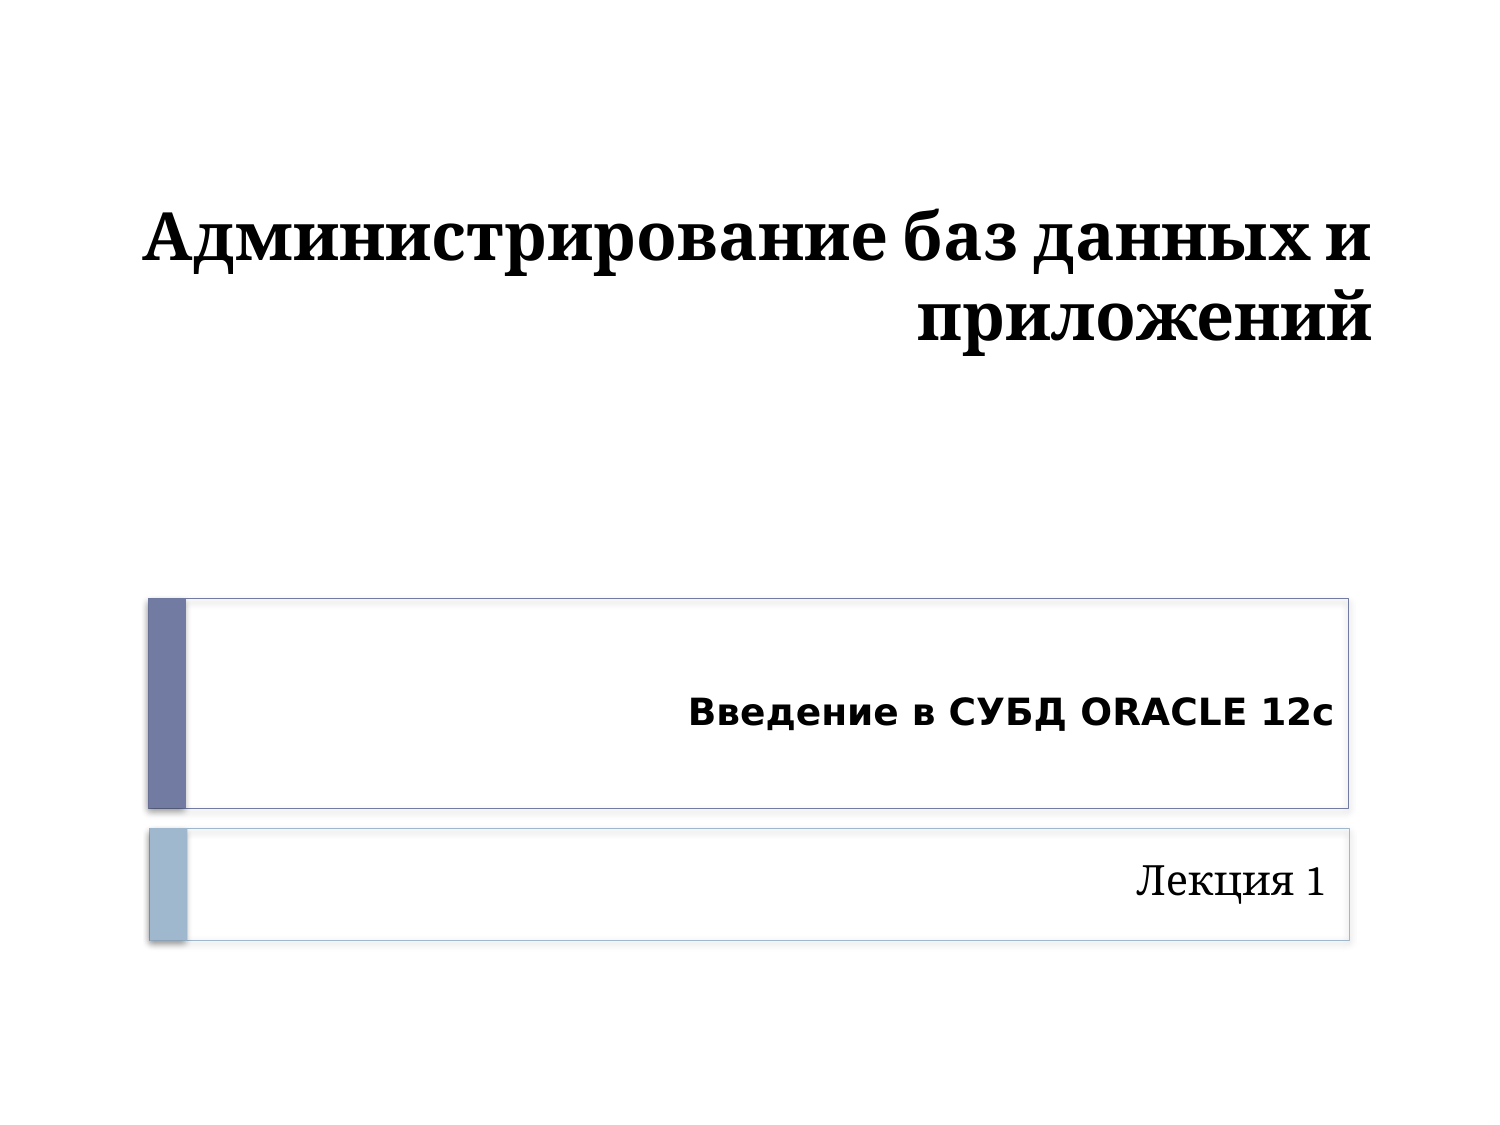

# Администрирование баз данных и приложений
Введение в СУБД ORACLE 12c
Лекция 1